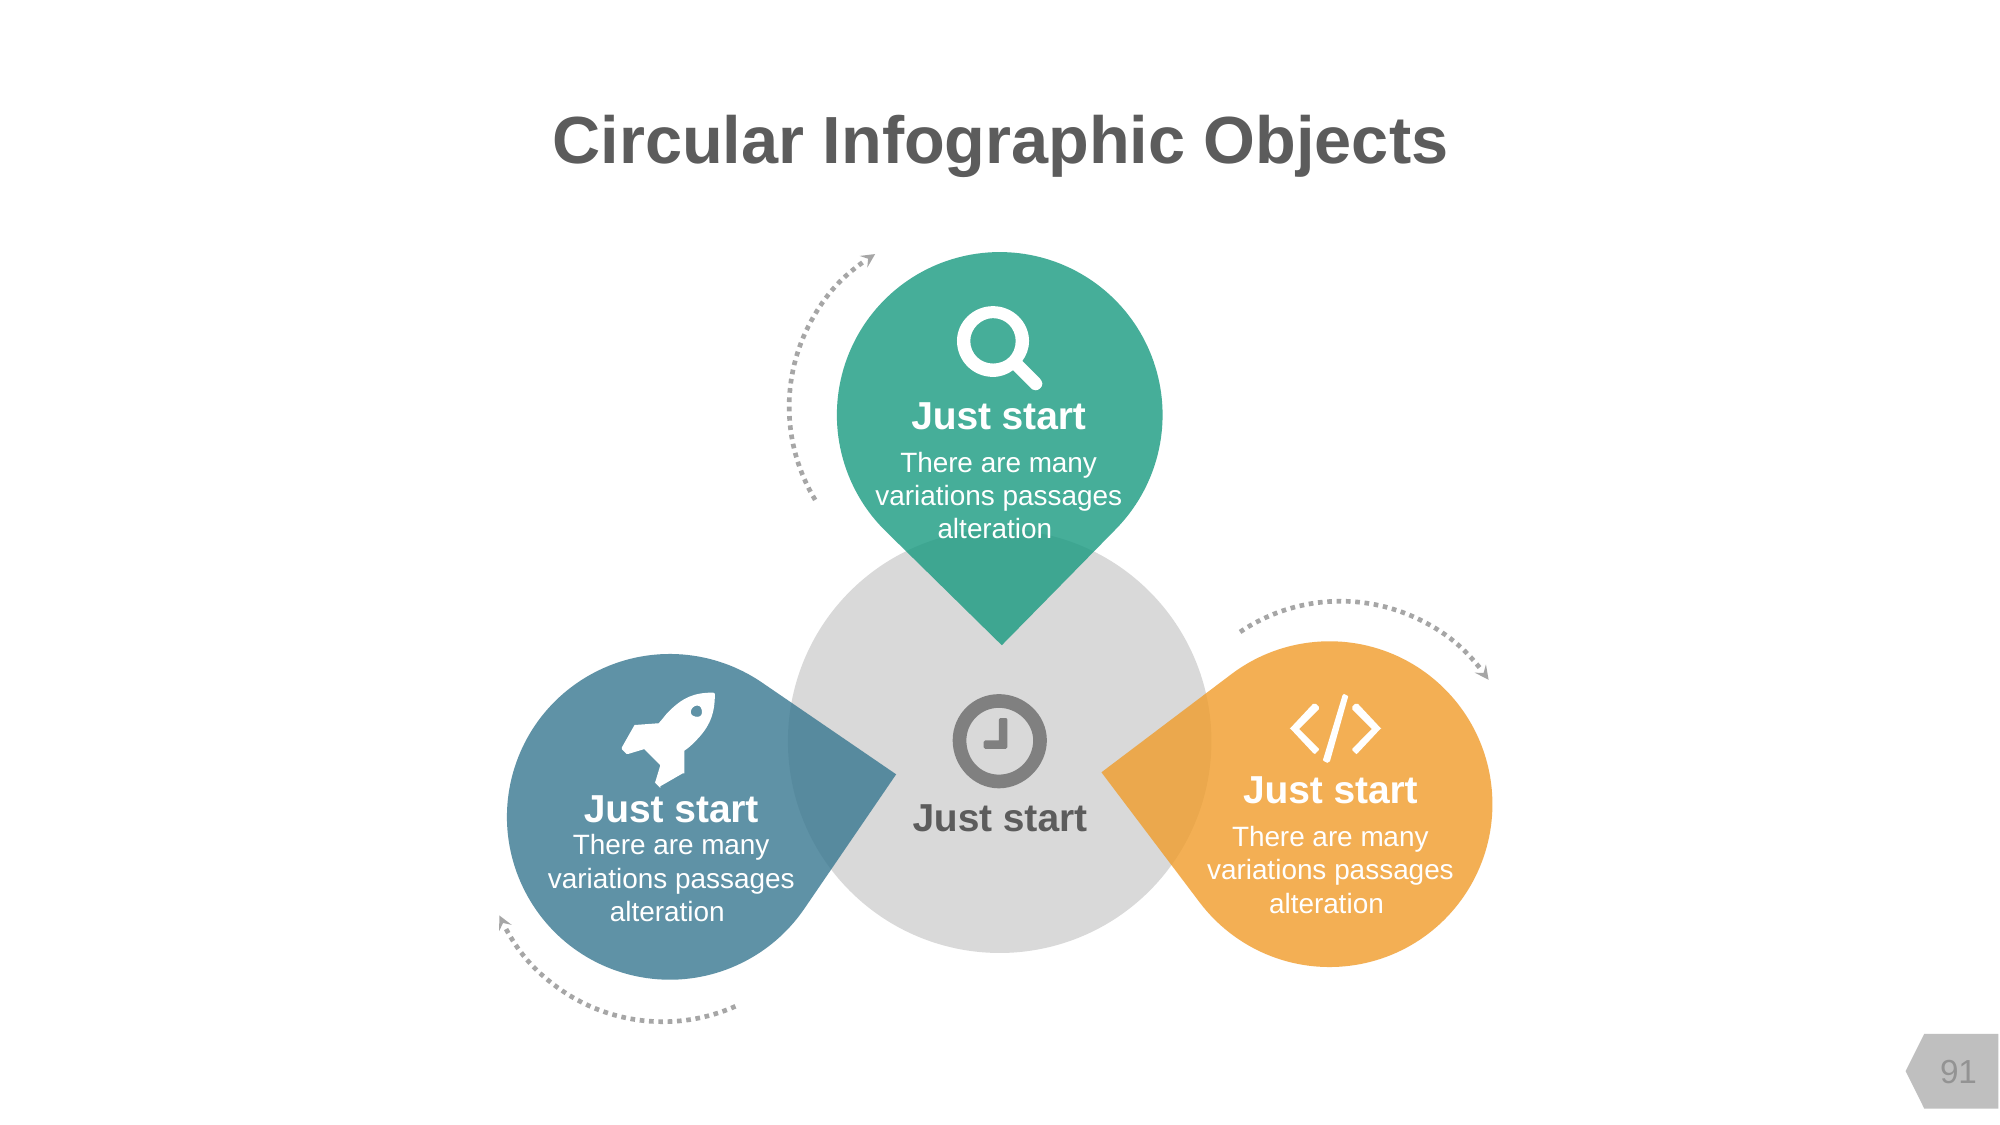

Circular Infographic Objects

Just start
There are many variations passages alteration

Just start
There are many variations passages alteration
Just start
There are many variations passages alteration
Just start